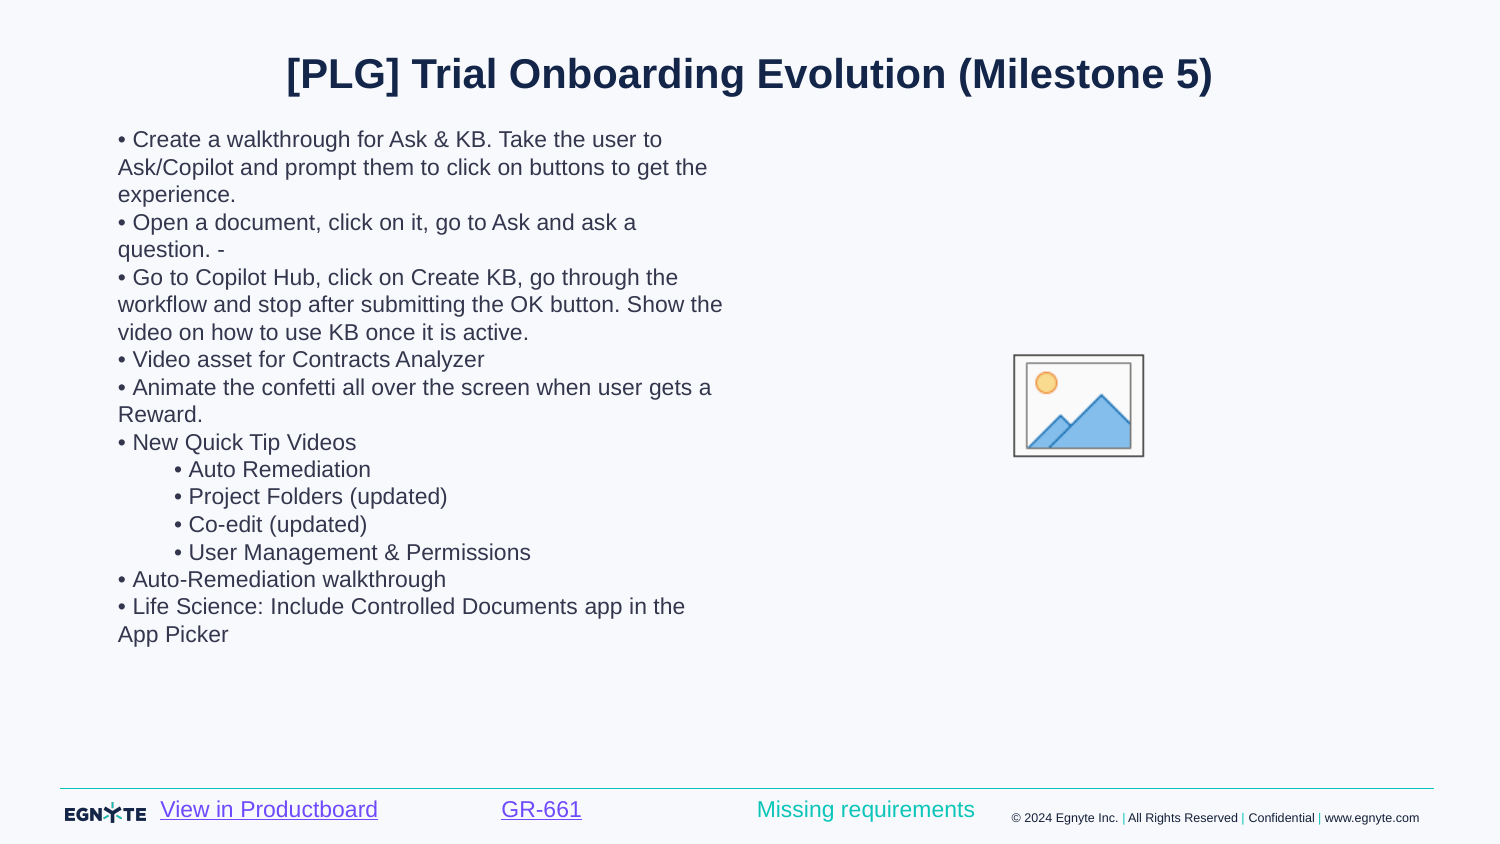

# [PLG] Trial Onboarding Evolution (Milestone 5)
• Create a walkthrough for Ask & KB. Take the user to Ask/Copilot and prompt them to click on buttons to get the experience.
• Open a document, click on it, go to Ask and ask a question. -
• Go to Copilot Hub, click on Create KB, go through the workflow and stop after submitting the OK button. Show the video on how to use KB once it is active.
• Video asset for Contracts Analyzer
• Animate the confetti all over the screen when user gets a Reward.
• New Quick Tip Videos
• Auto Remediation
• Project Folders (updated)
• Co-edit (updated)
• User Management & Permissions
• Auto-Remediation walkthrough
• Life Science: Include Controlled Documents app in the App Picker

Missing requirements
GR-661
View in Productboard